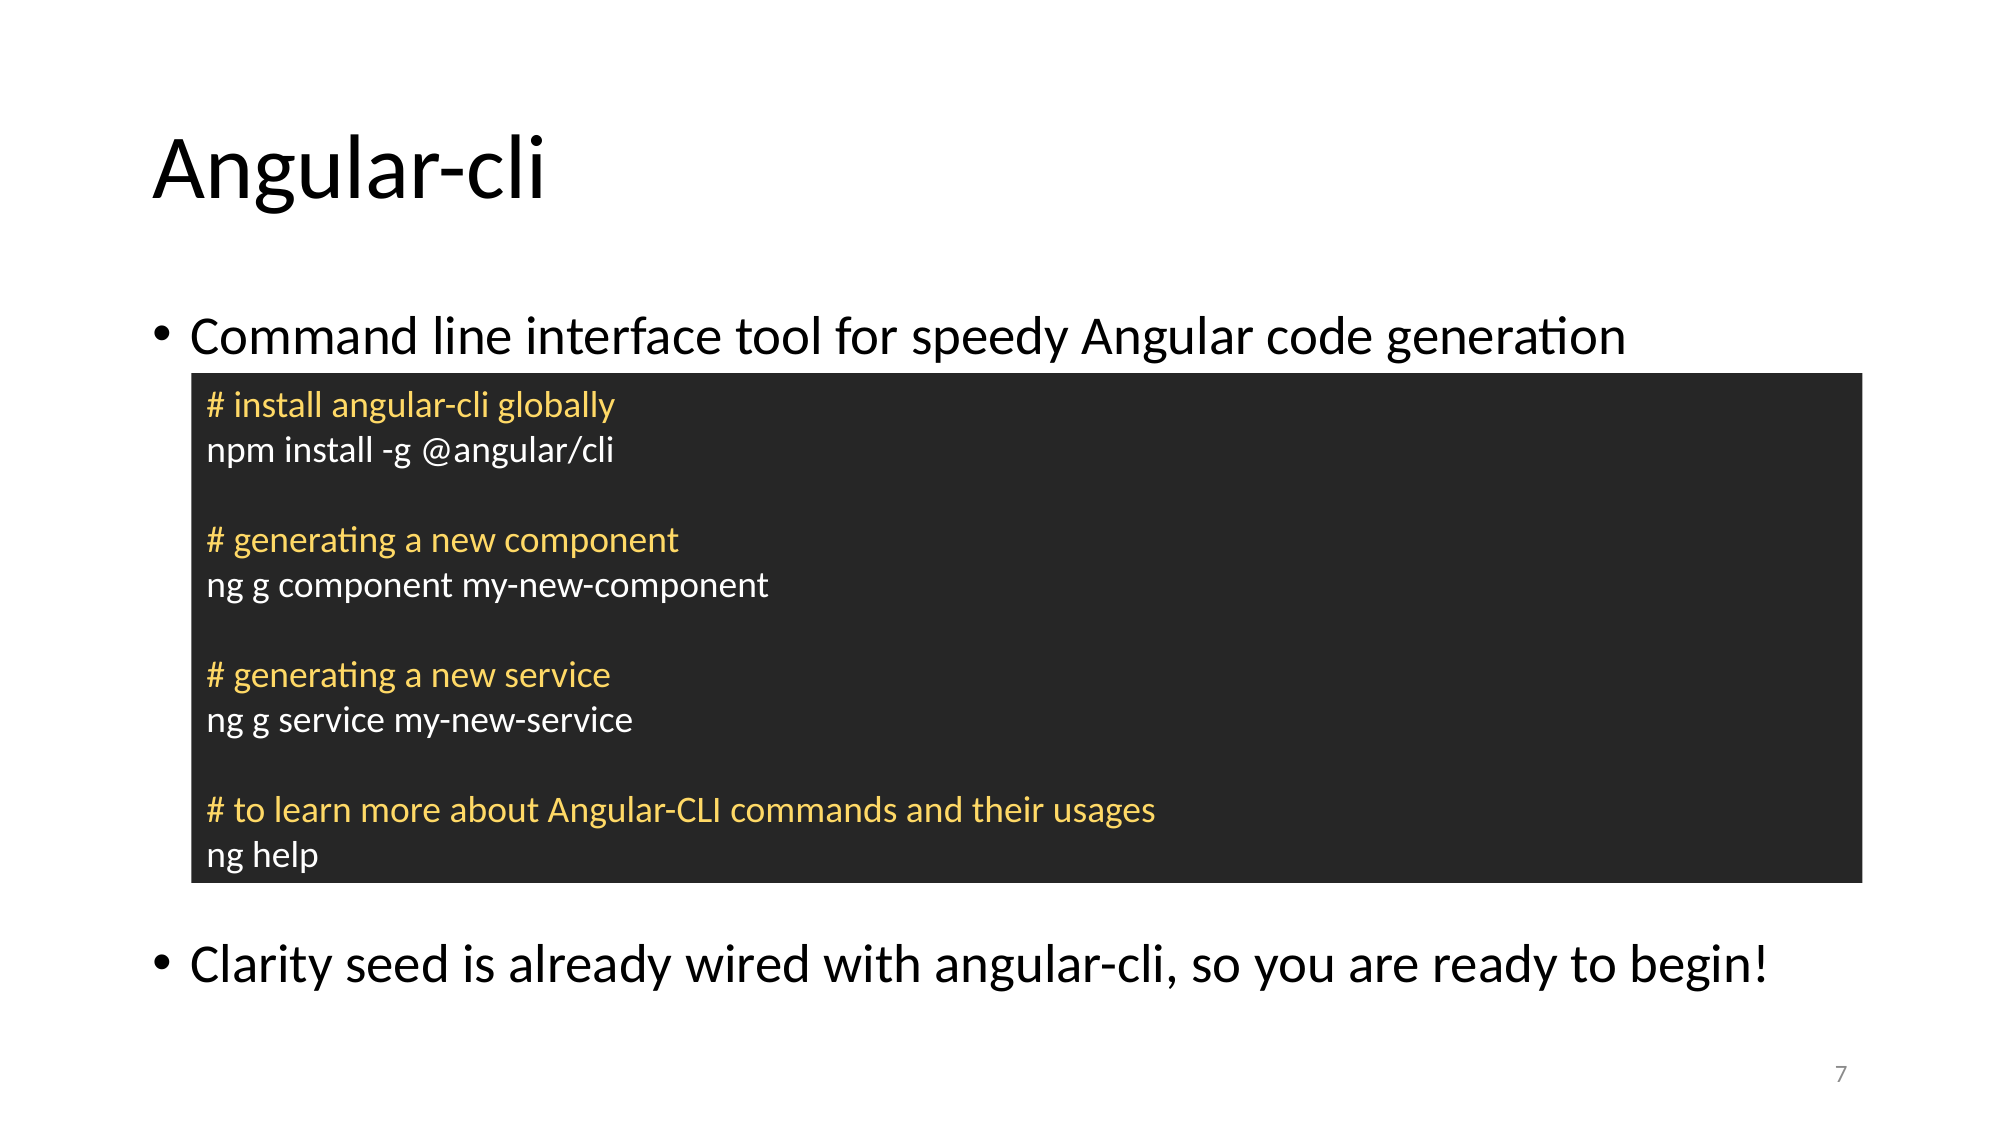

# Angular-cli
Command line interface tool for speedy Angular code generation

Clarity seed is already wired with angular-cli, so you are ready to begin!
# install angular-cli globally
npm install -g @angular/cli

# generating a new component
ng g component my-new-component

# generating a new service
ng g service my-new-service

# to learn more about Angular-CLI commands and their usages
ng help
7